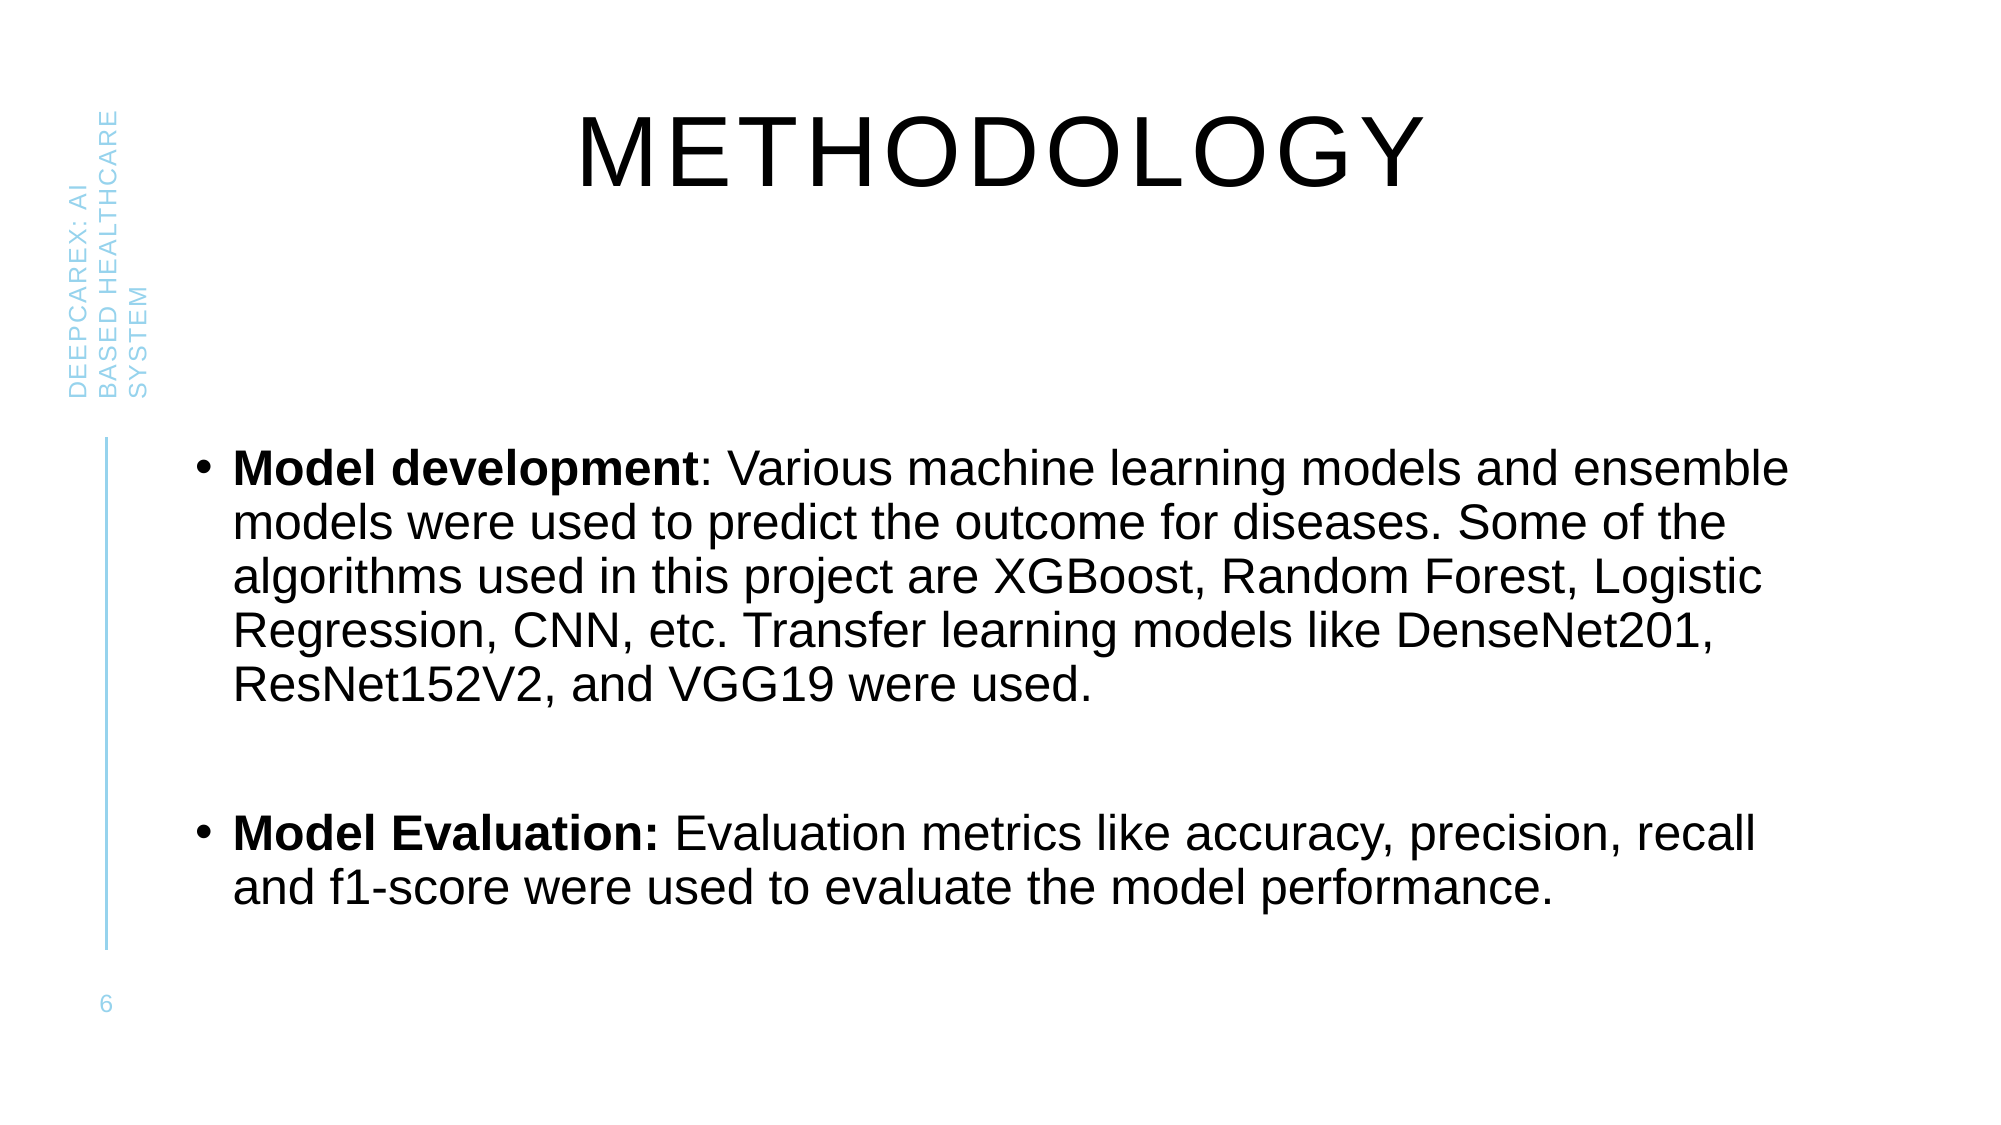

# Methodology
DeepCareX: AI based Healthcare System

Model development: Various machine learning models and ensemble models were used to predict the outcome for diseases. Some of the algorithms used in this project are XGBoost, Random Forest, Logistic Regression, CNN, etc. Transfer learning models like DenseNet201, ResNet152V2, and VGG19 were used.

Model Evaluation: Evaluation metrics like accuracy, precision, recall and f1-score were used to evaluate the model performance.

6